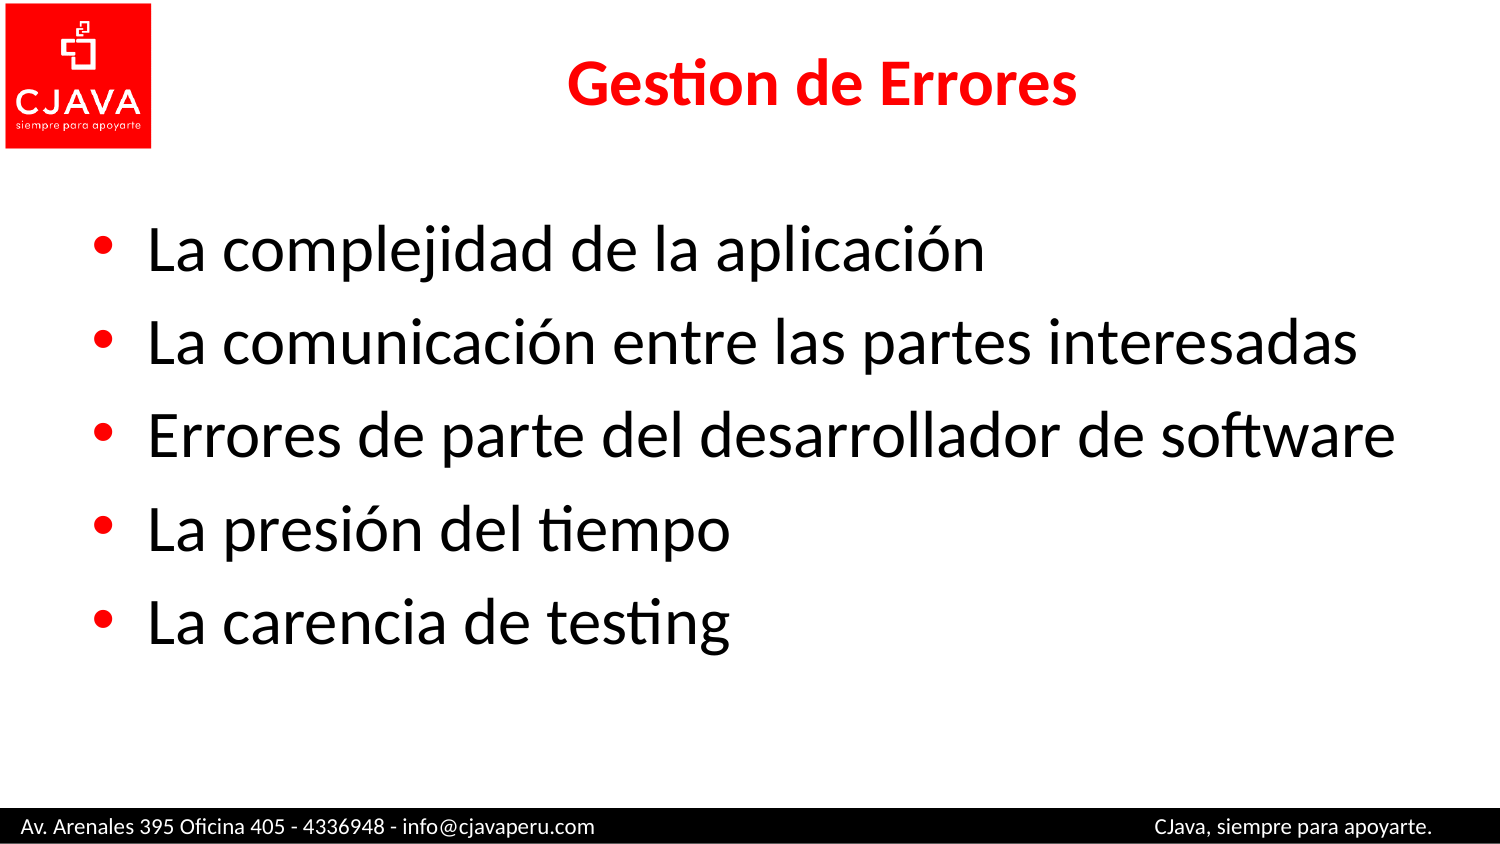

# Gestion de Errores
La complejidad de la aplicación
La comunicación entre las partes interesadas
Errores de parte del desarrollador de software
La presión del tiempo
La carencia de testing